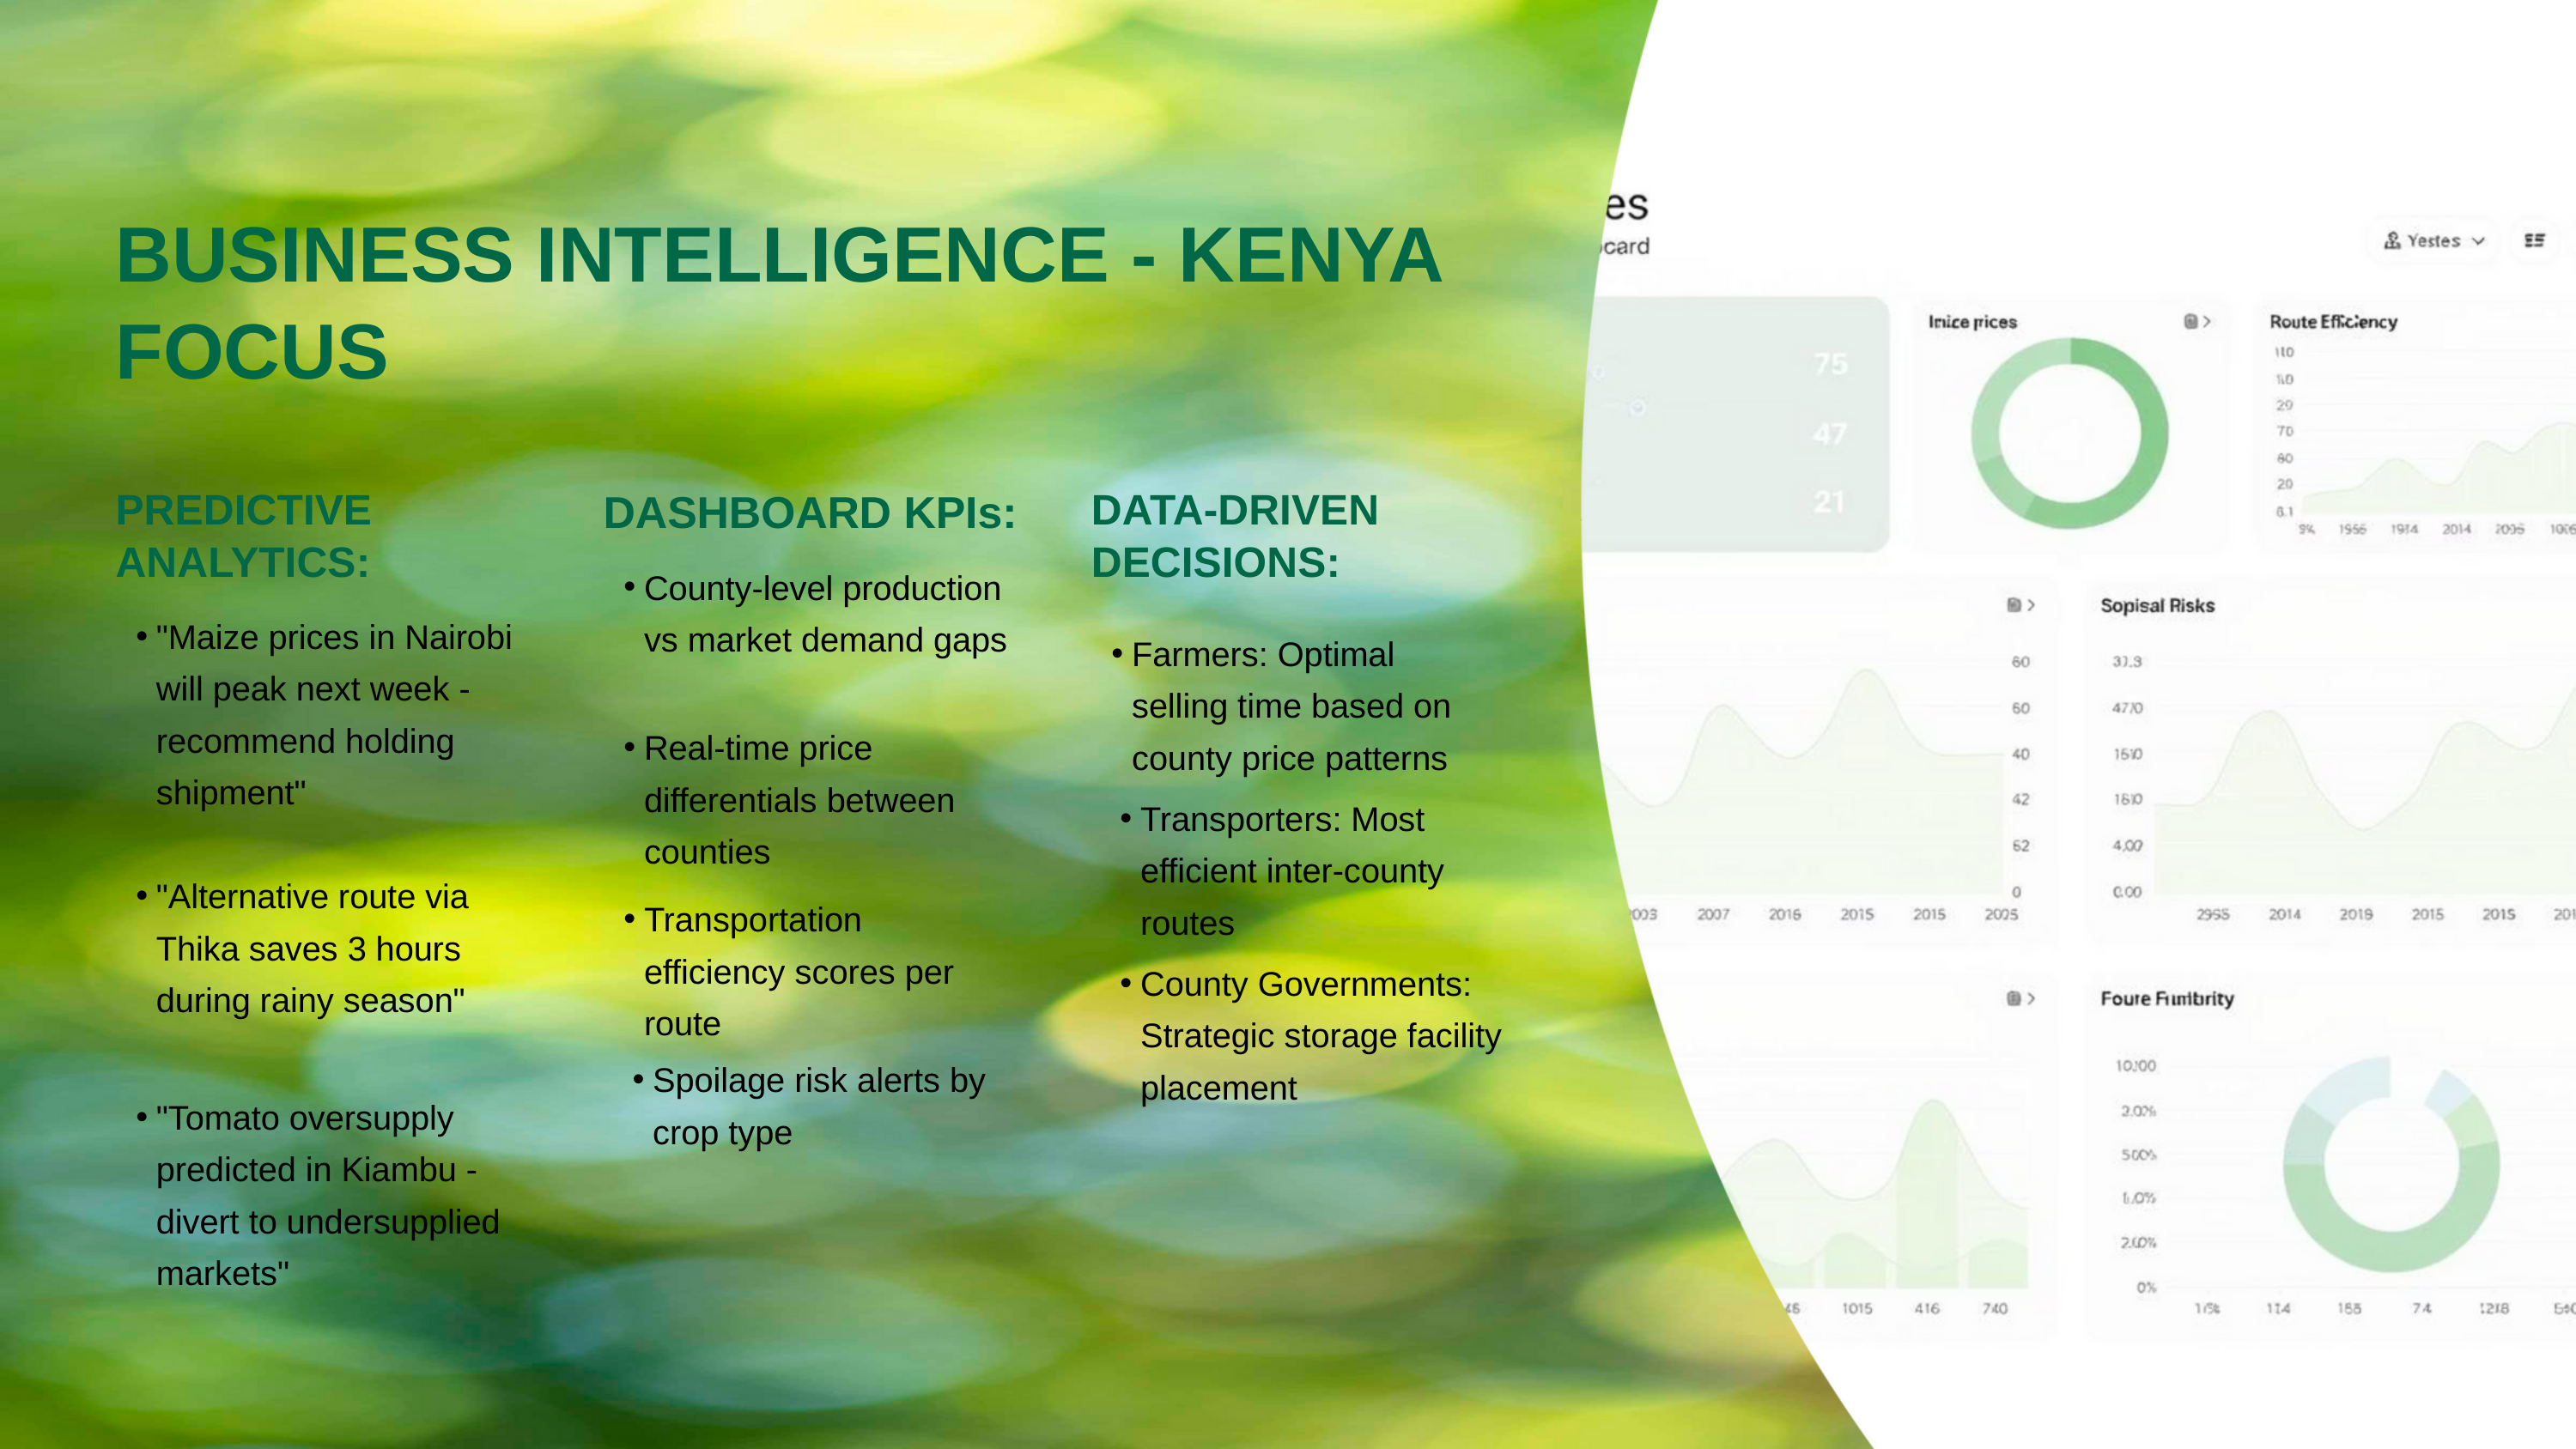

BUSINESS INTELLIGENCE - KENYA FOCUS
PREDICTIVE ANALYTICS:
DATA-DRIVEN DECISIONS:
DASHBOARD KPIs:
County-level production vs market demand gaps
"Maize prices in Nairobi will peak next week - recommend holding shipment"
Farmers: Optimal selling time based on county price patterns
Real-time price differentials between counties
Transporters: Most efficient inter-county routes
"Alternative route via Thika saves 3 hours during rainy season"
Transportation efficiency scores per route
County Governments: Strategic storage facility placement
Spoilage risk alerts by crop type
"Tomato oversupply predicted in Kiambu - divert to undersupplied markets"